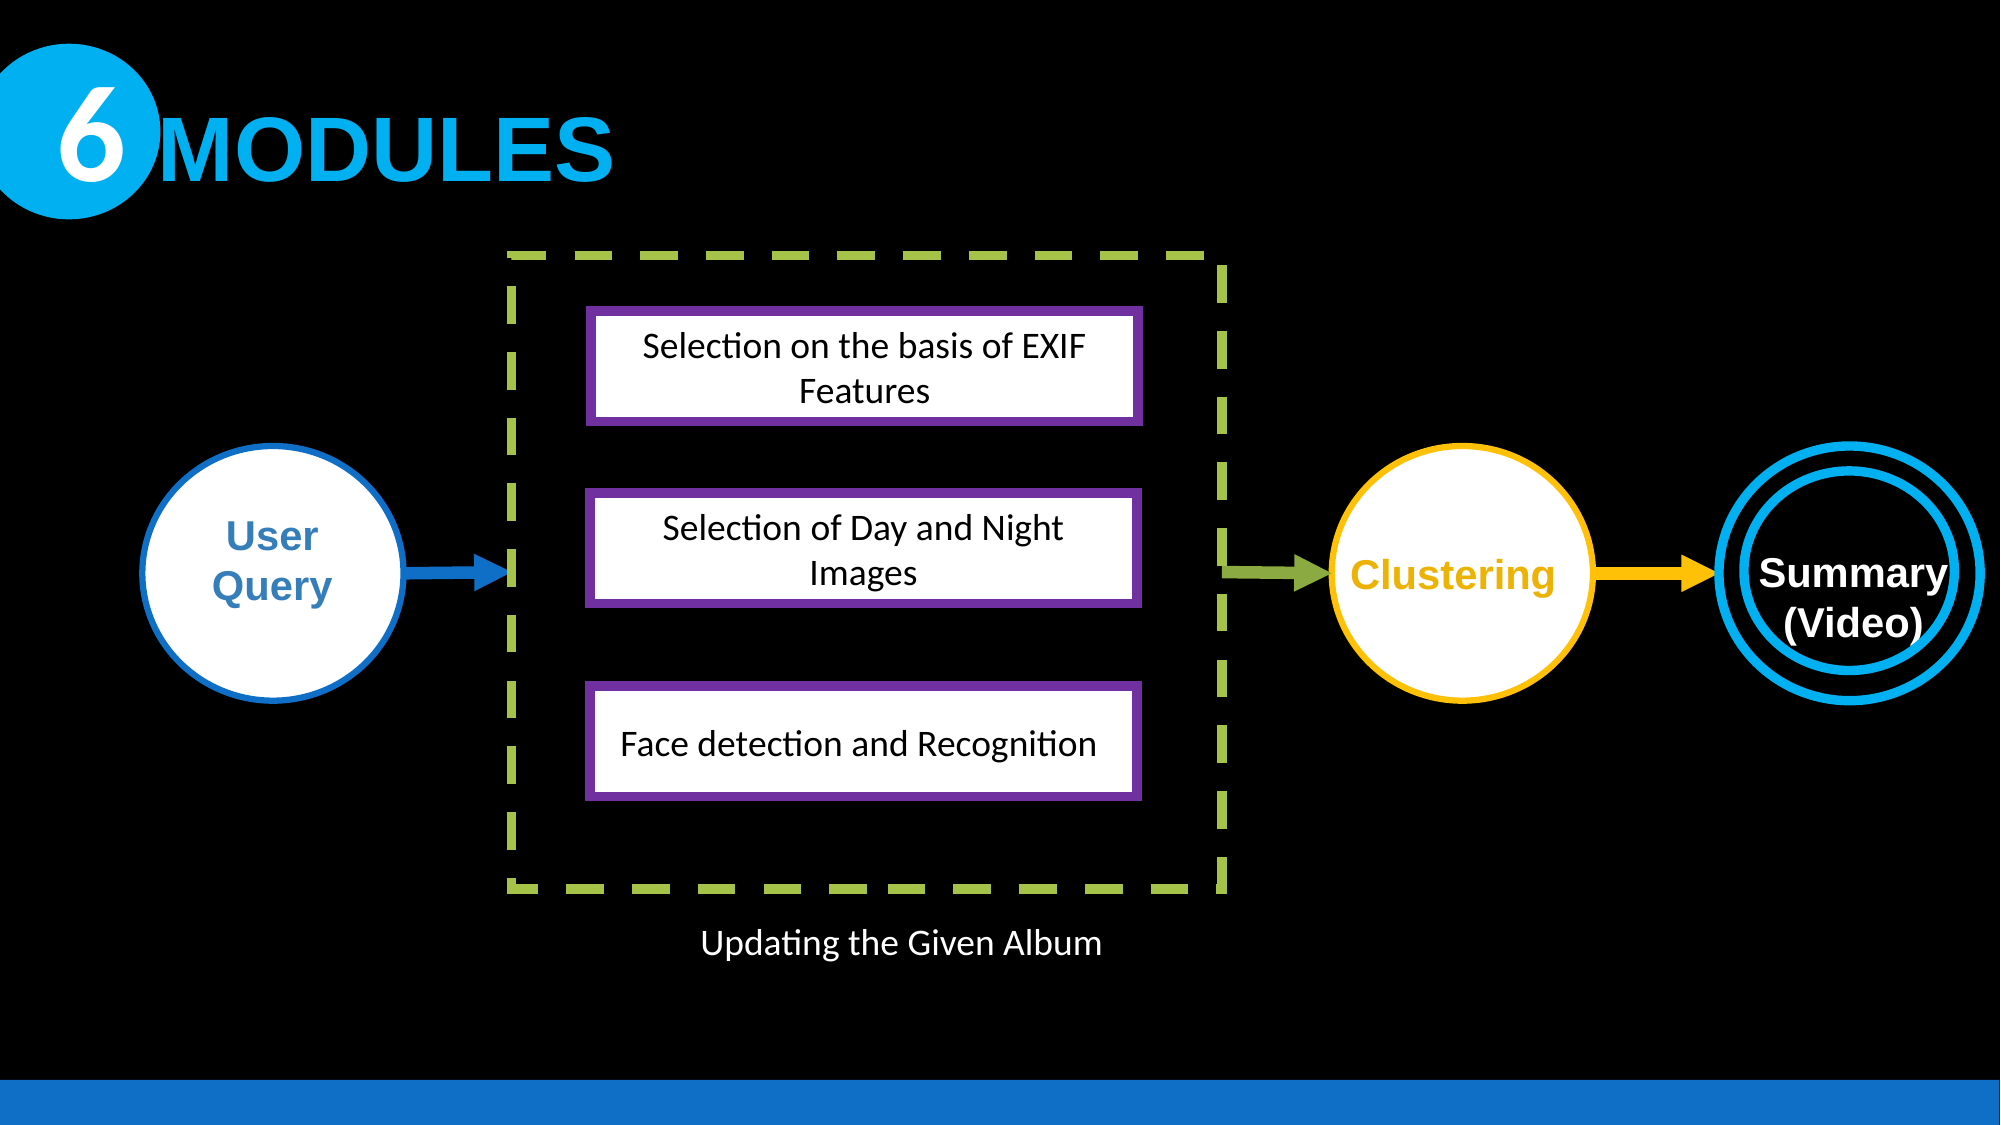

6 MODULES

Selection on the basis of EXIF Features

User
Query

Clustering

Summary
(Video)

Selection of Day and Night Images
Face detection and Recognition
Updating the Given Album